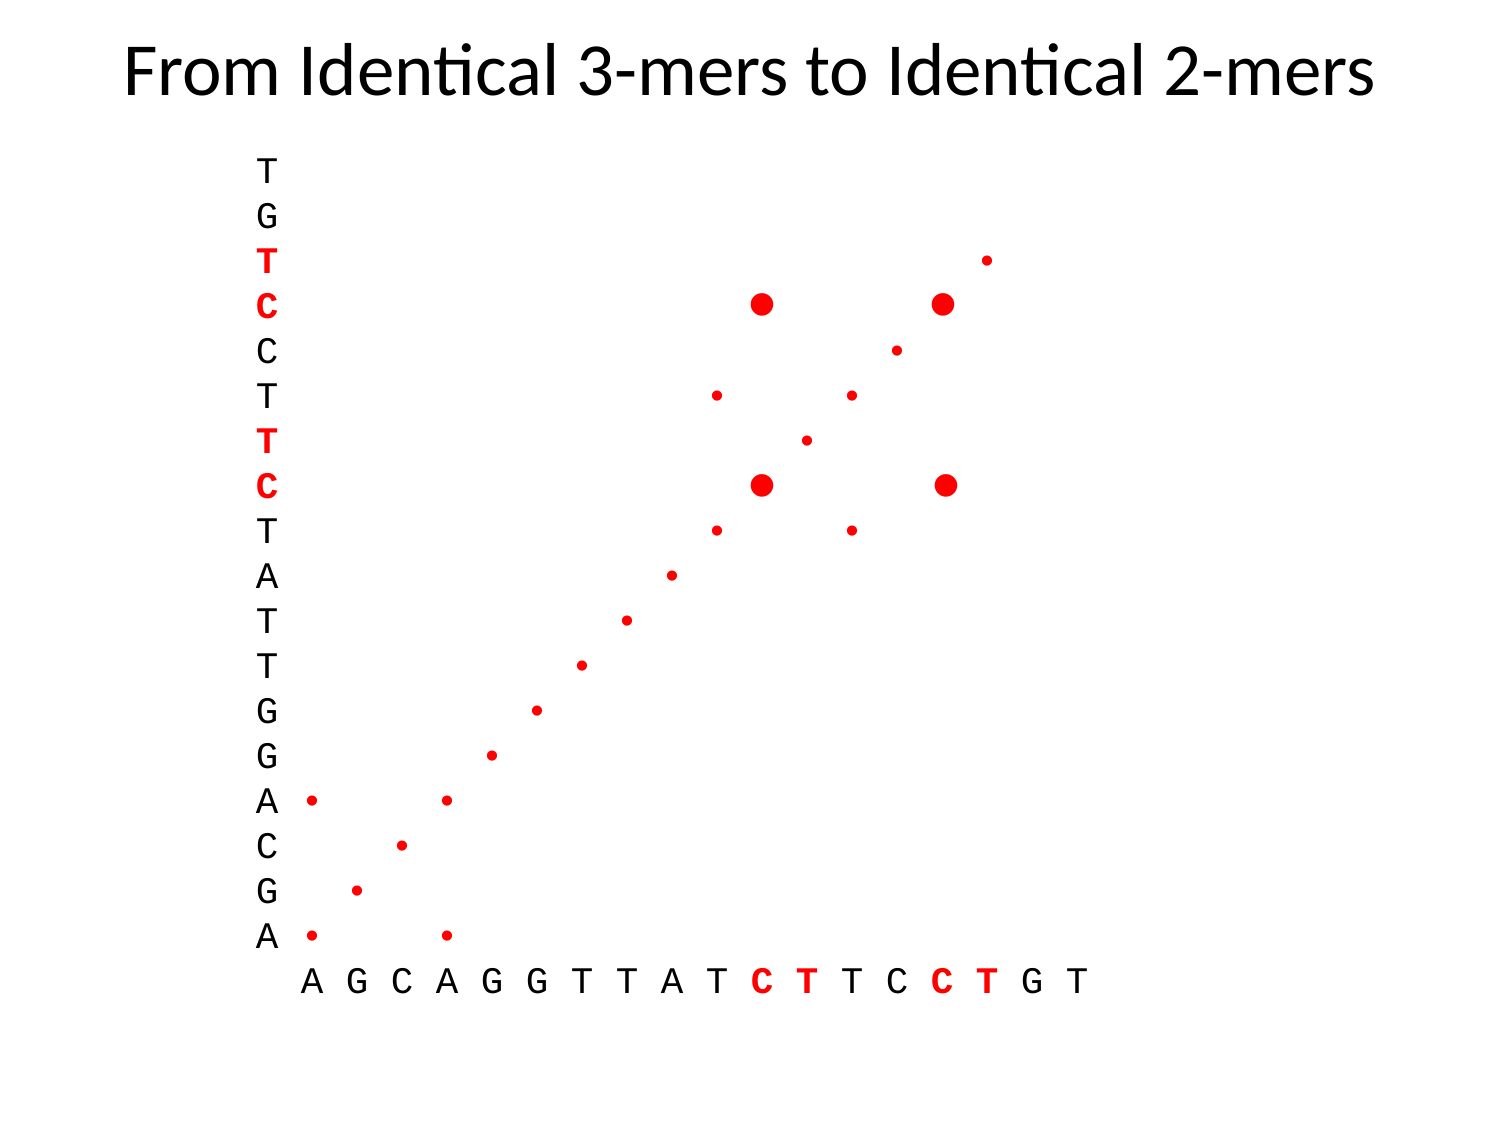

From Identical 3-mers to Identical 2-mers

  T
  G
  T                               •
  C                     •       •
  C                           •
  T                   •     •
  T                       •
  C                     •       •
  T                   •     •
  A                 •
  T               •
  T             •
  G           •
  G         •
  A •     •
  C     •
  G   •
  A •     •
    A G C A G G T T A T C T T C C T G T

•
•
•
•